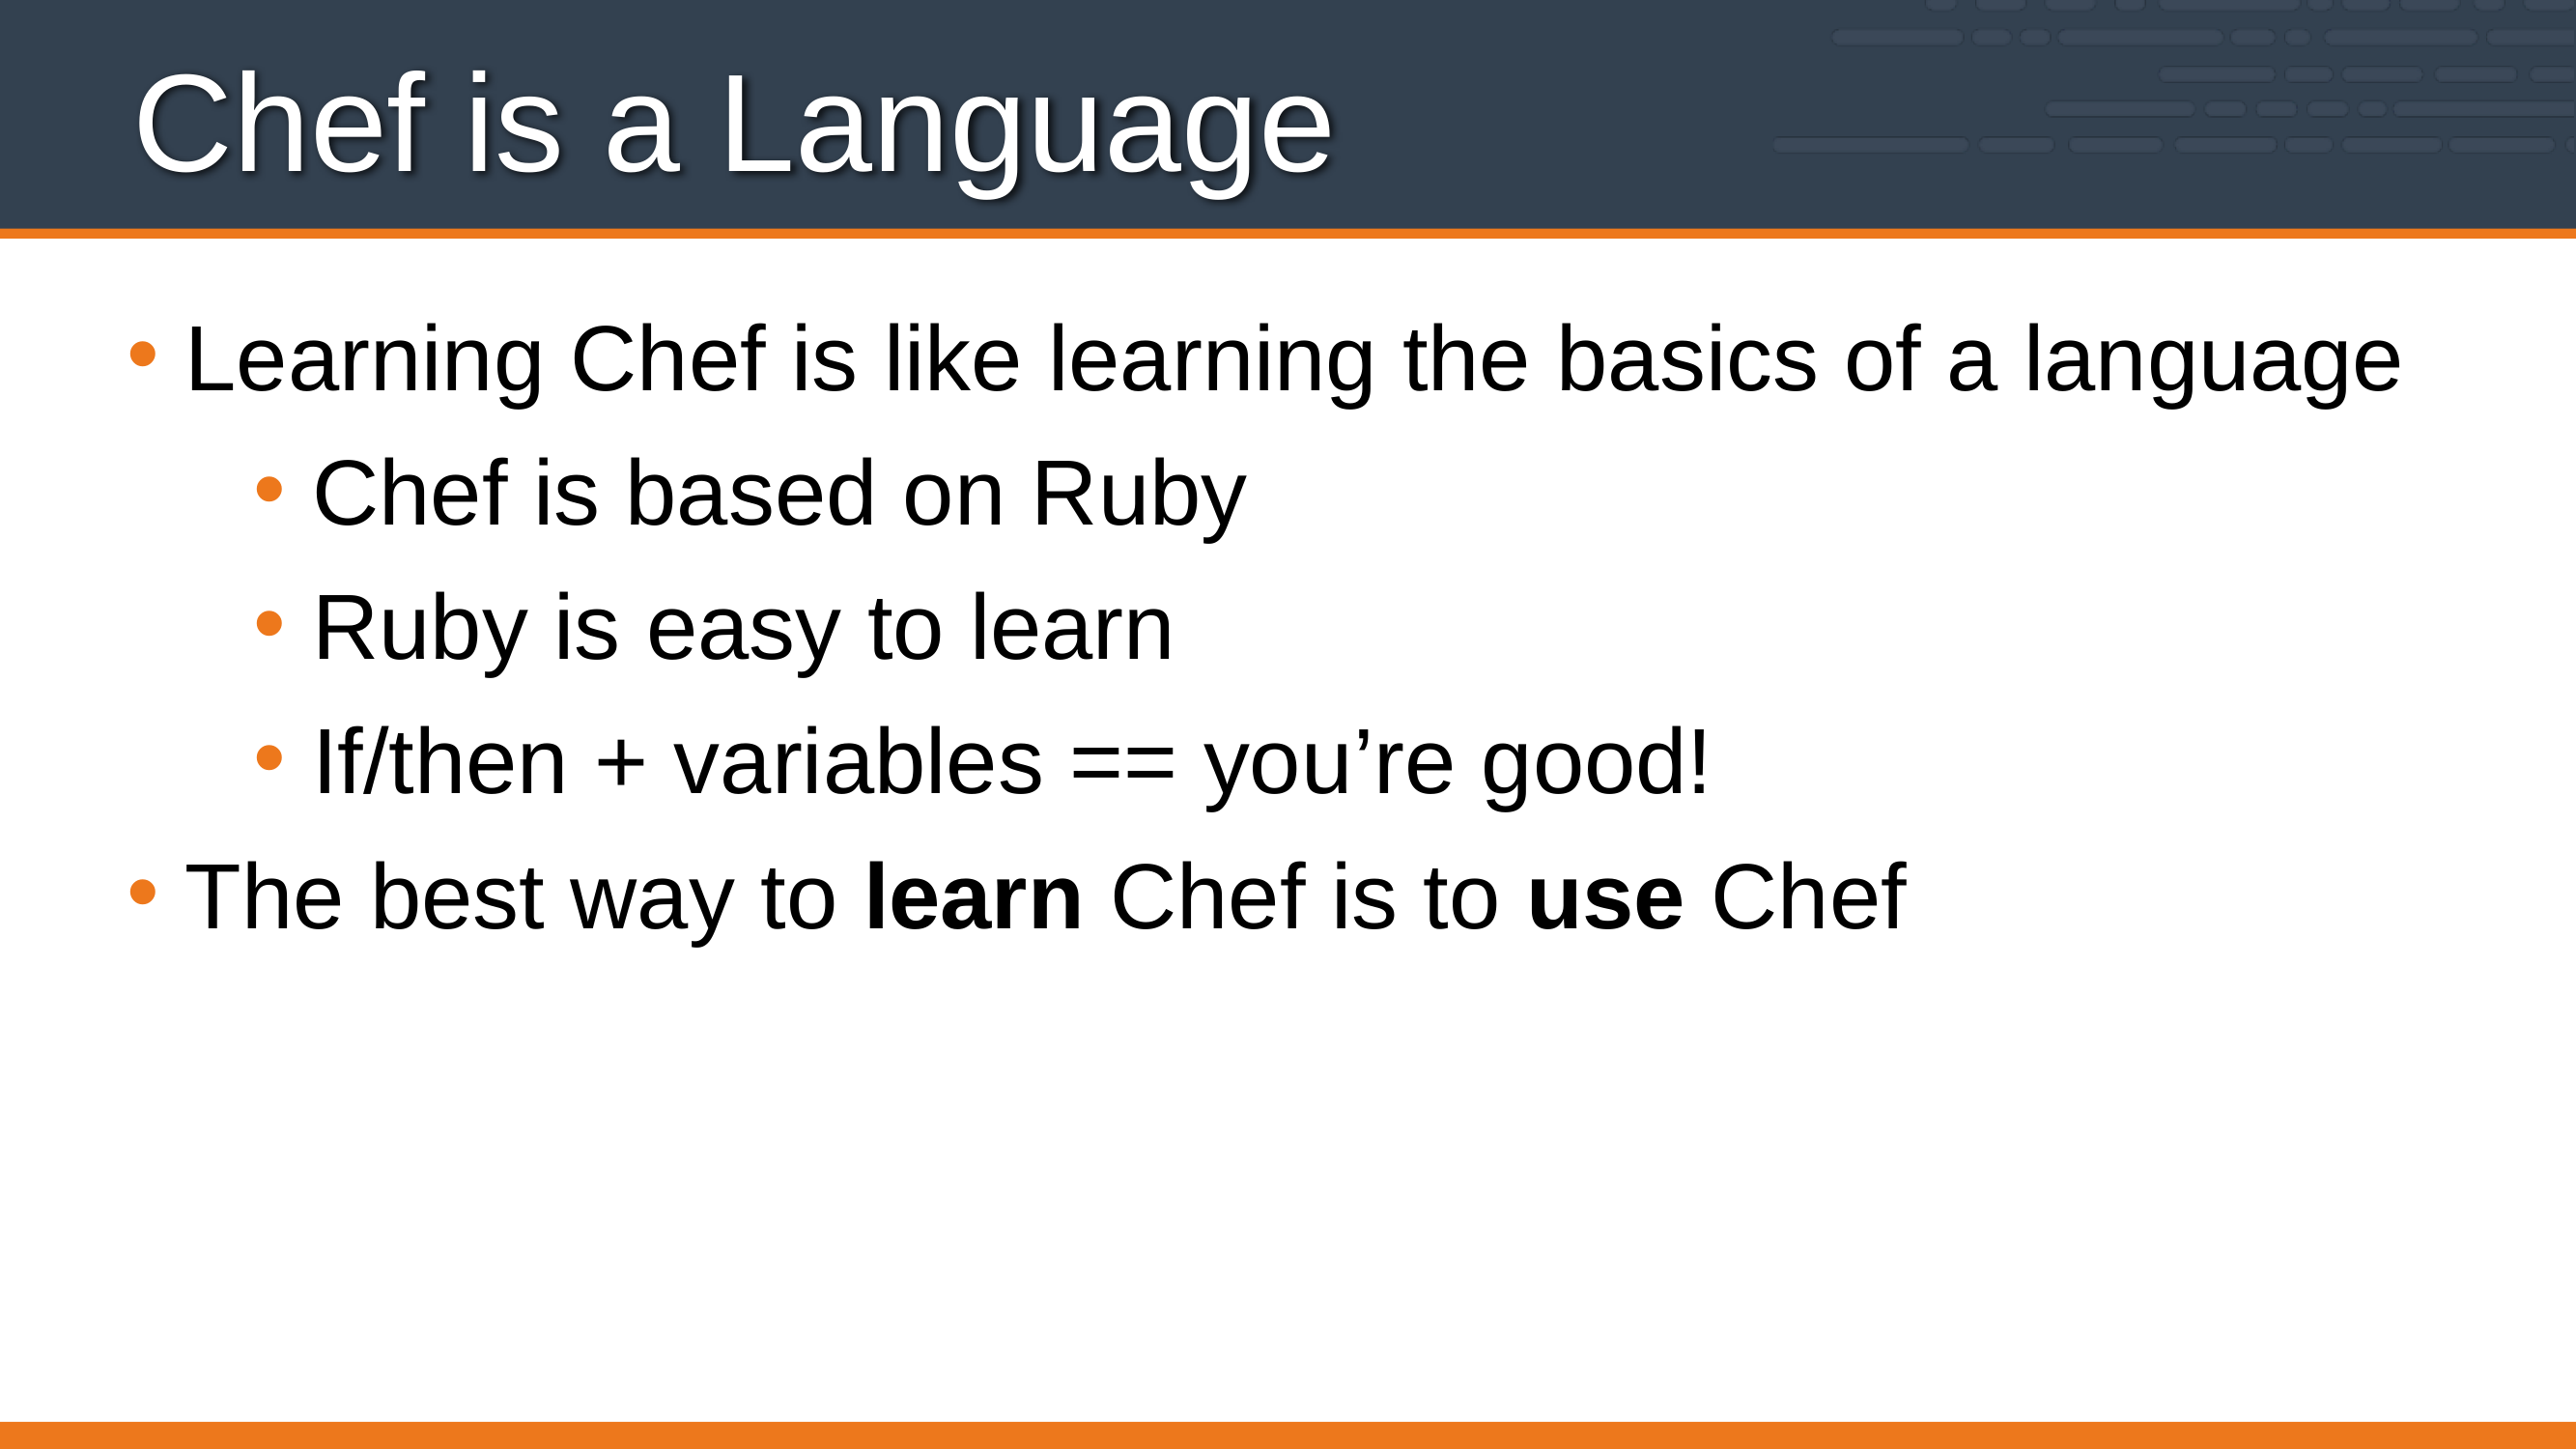

# Chef is a Language
Learning Chef is like learning the basics of a language
Chef is based on Ruby
Ruby is easy to learn
If/then + variables == you’re good!
The best way to learn Chef is to use Chef